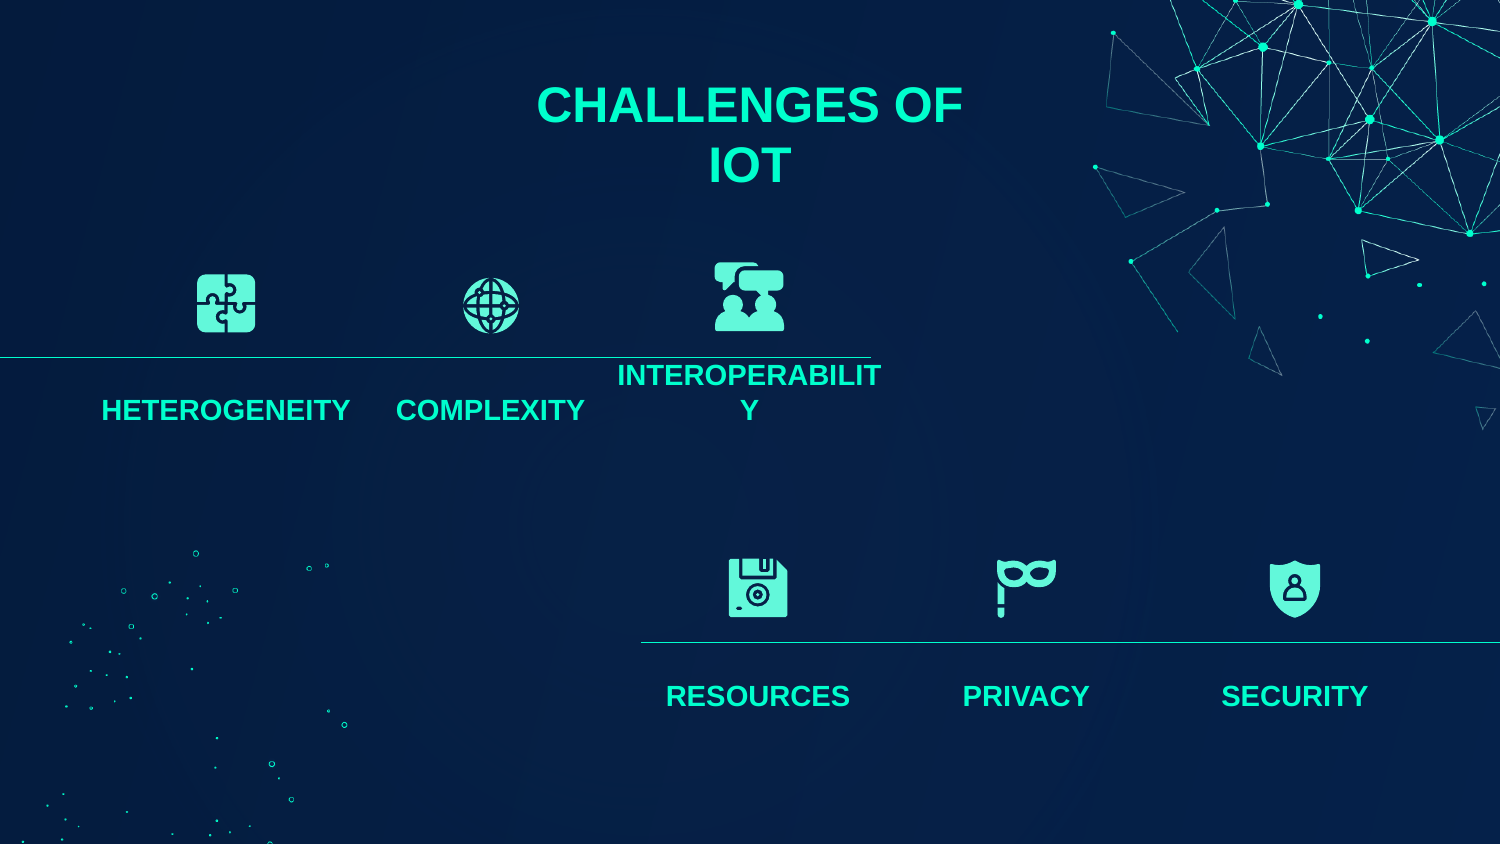

# CHALLENGES OF IOT

HETEROGENEITY
COMPLEXITY
INTEROPERABILITY

RESOURCES
PRIVACY
SECURITY